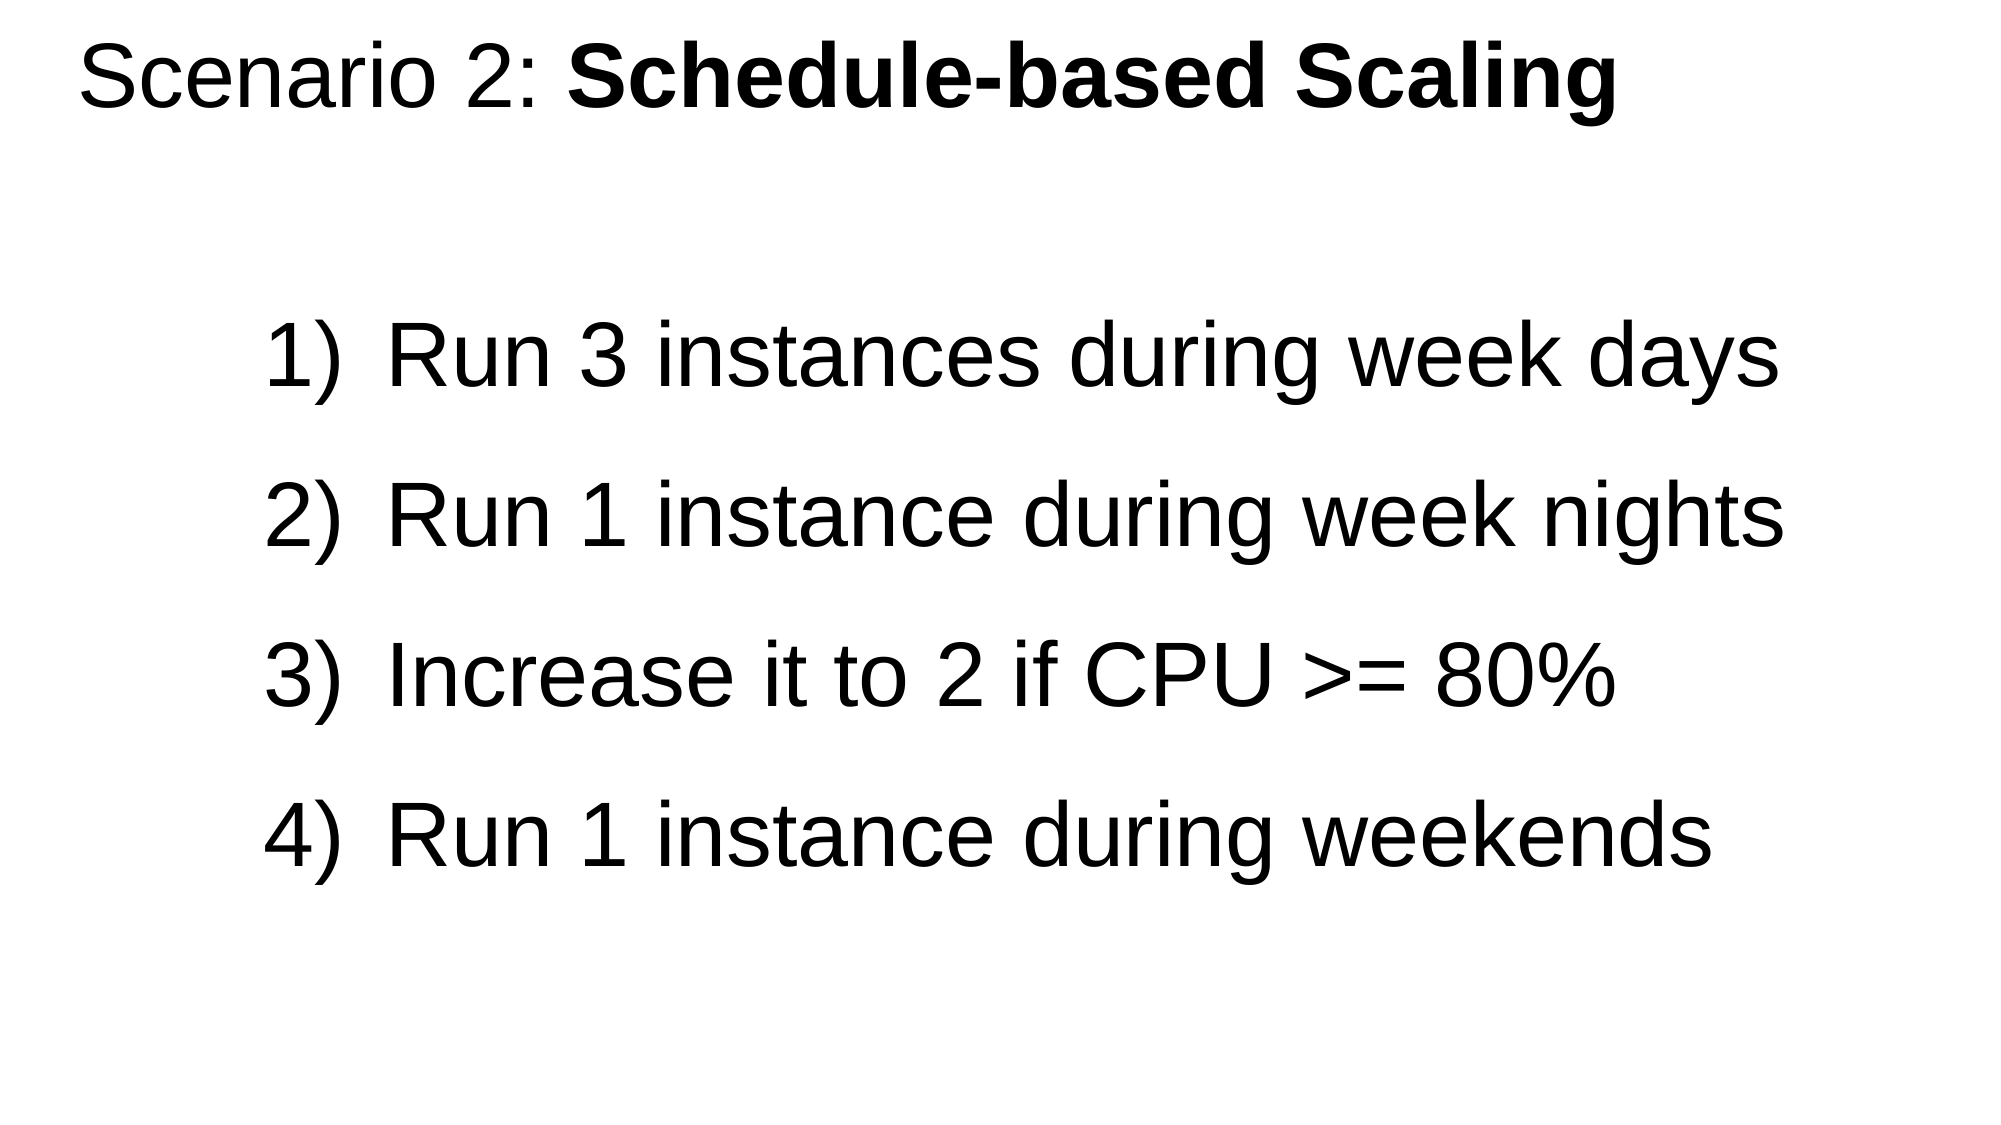

Scenario 2: Schedule-based Scaling
Run 3 instances during week days
Run 1 instance during week nights
Increase it to 2 if CPU >= 80%
Run 1 instance during weekends